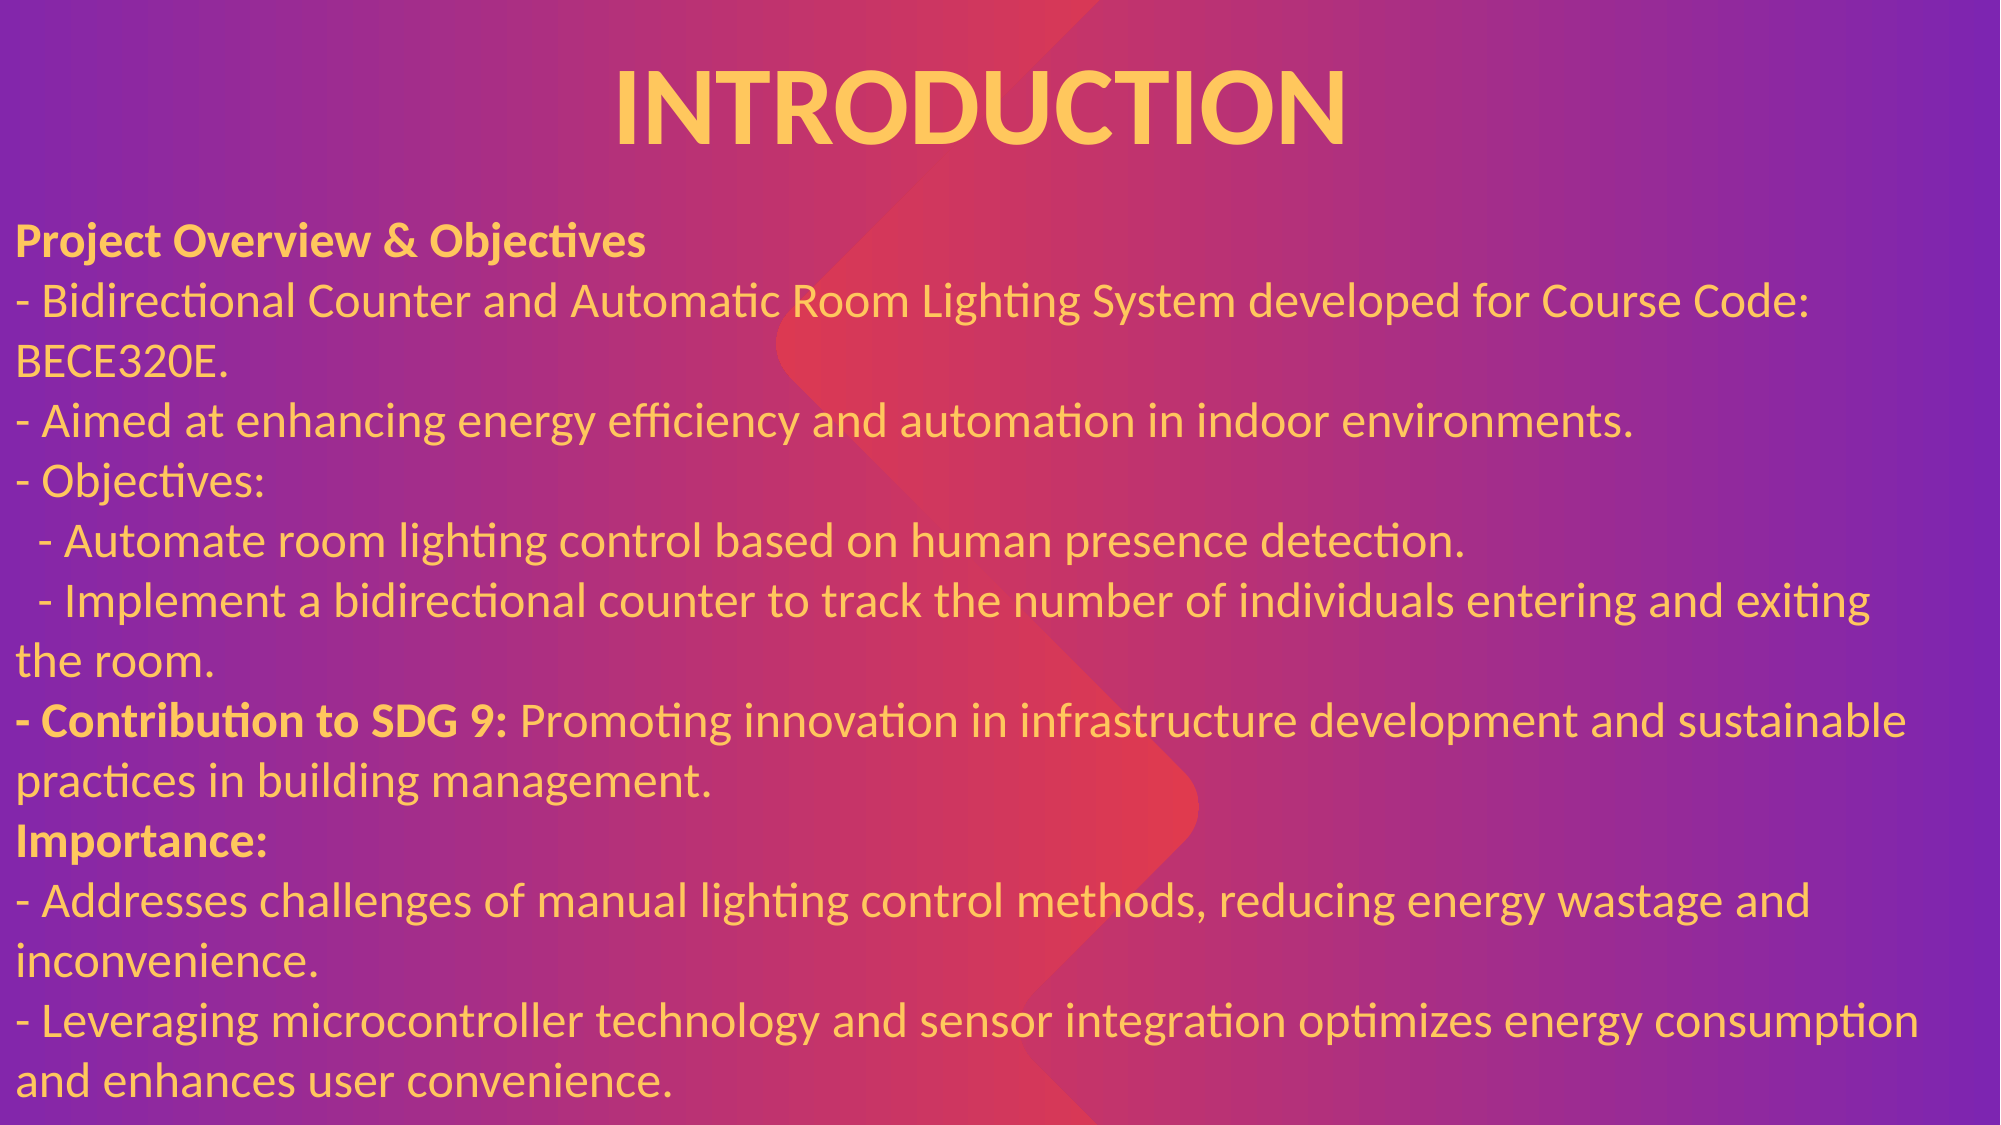

INTRODUCTION
Project Overview & Objectives
- Bidirectional Counter and Automatic Room Lighting System developed for Course Code: BECE320E.
- Aimed at enhancing energy efficiency and automation in indoor environments.
- Objectives:
  - Automate room lighting control based on human presence detection.
  - Implement a bidirectional counter to track the number of individuals entering and exiting the room.
- Contribution to SDG 9: Promoting innovation in infrastructure development and sustainable practices in building management.
Importance:
- Addresses challenges of manual lighting control methods, reducing energy wastage and inconvenience.
- Leveraging microcontroller technology and sensor integration optimizes energy consumption and enhances user convenience.